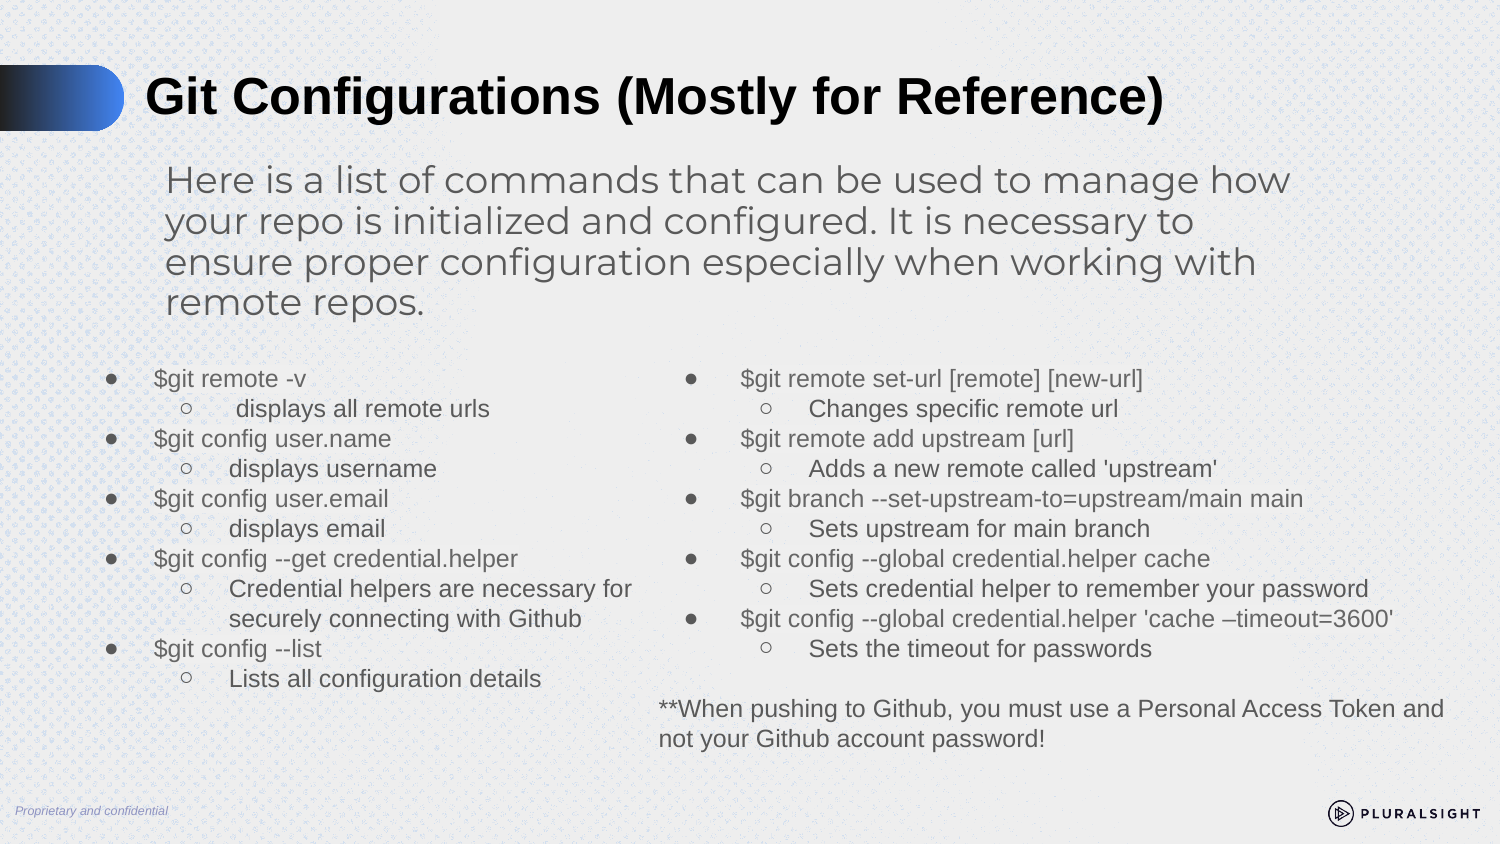

# Git Configurations (Mostly for Reference)
Here is a list of commands that can be used to manage how your repo is initialized and configured. It is necessary to ensure proper configuration especially when working with remote repos.
$git remote -v
 displays all remote urls
$git config user.name
displays username
$git config user.email
displays email
$git config --get credential.helper
Credential helpers are necessary for securely connecting with Github
$git config --list
Lists all configuration details
 $git remote set-url [remote] [new-url]
Changes specific remote url
 $git remote add upstream [url]
Adds a new remote called 'upstream'
 $git branch --set-upstream-to=upstream/main main
Sets upstream for main branch
 $git config --global credential.helper cache
Sets credential helper to remember your password
 $git config --global credential.helper 'cache –timeout=3600'
Sets the timeout for passwords

**When pushing to Github, you must use a Personal Access Token and not your Github account password!